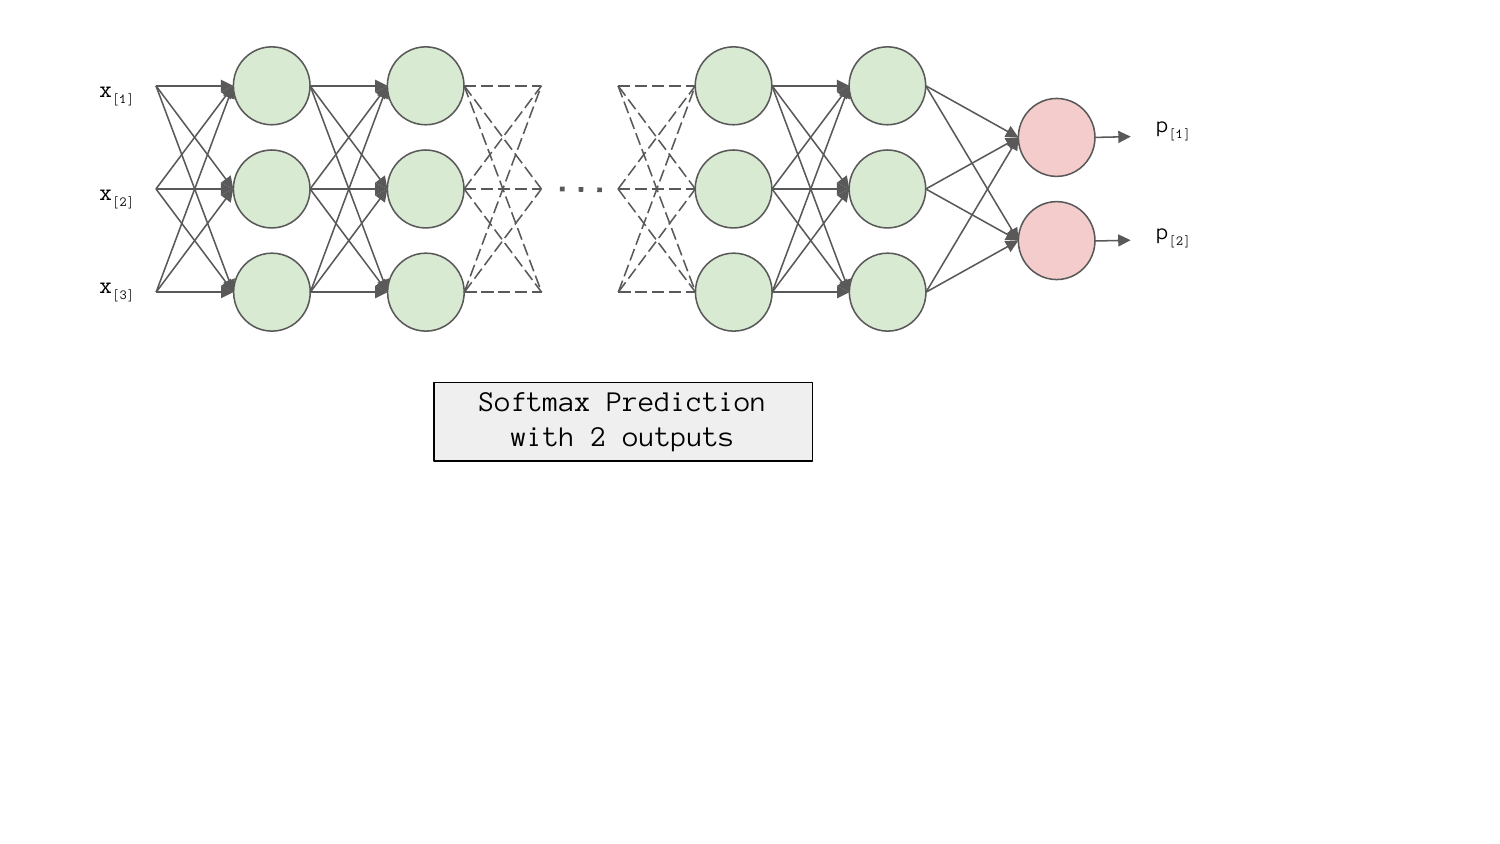

x[1]

x[2]

x[3]
p[1]
p[2]
Softmax Prediction with 2 outputs